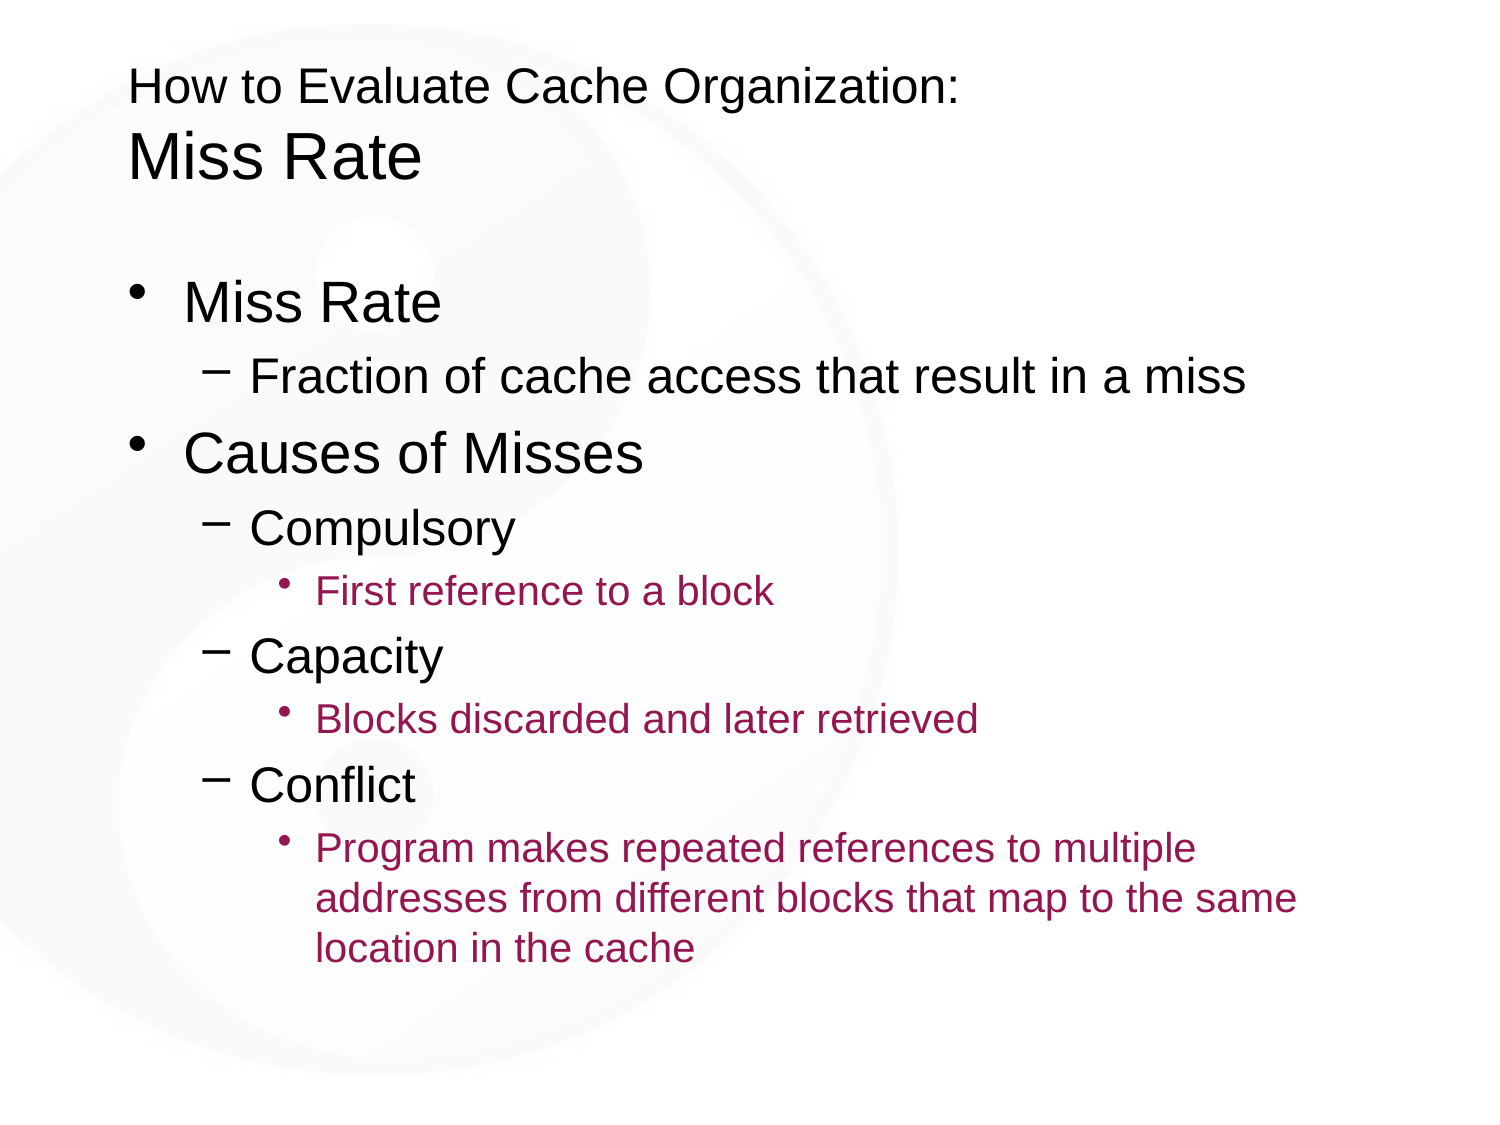

# How to Evaluate Cache Organization: Miss Rate
Miss Rate
Fraction of cache access that result in a miss
Causes of Misses
Compulsory
First reference to a block
Capacity
Blocks discarded and later retrieved
Conflict
Program makes repeated references to multiple addresses from different blocks that map to the same location in the cache